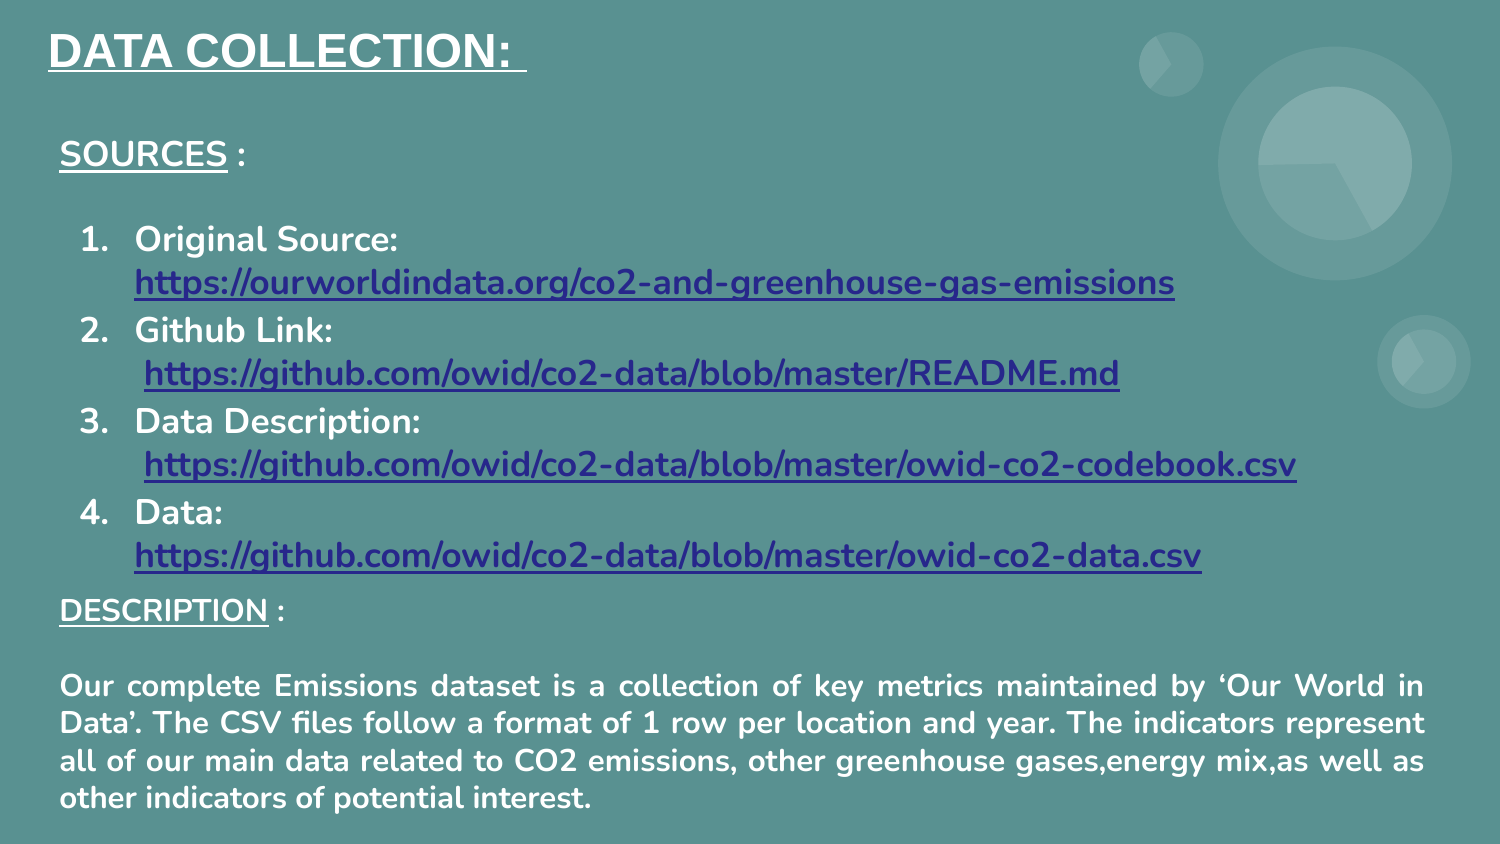

# DATA COLLECTION:
SOURCES :

Original Source:
https://ourworldindata.org/co2-and-greenhouse-gas-emissions
Github Link:
 https://github.com/owid/co2-data/blob/master/README.md
Data Description:
 https://github.com/owid/co2-data/blob/master/owid-co2-codebook.csv
Data:
https://github.com/owid/co2-data/blob/master/owid-co2-data.csv

DESCRIPTION :

Our complete Emissions dataset is a collection of key metrics maintained by ‘Our World in Data’. The CSV files follow a format of 1 row per location and year. The indicators represent all of our main data related to CO2 emissions, other greenhouse gases,energy mix,as well as other indicators of potential interest.